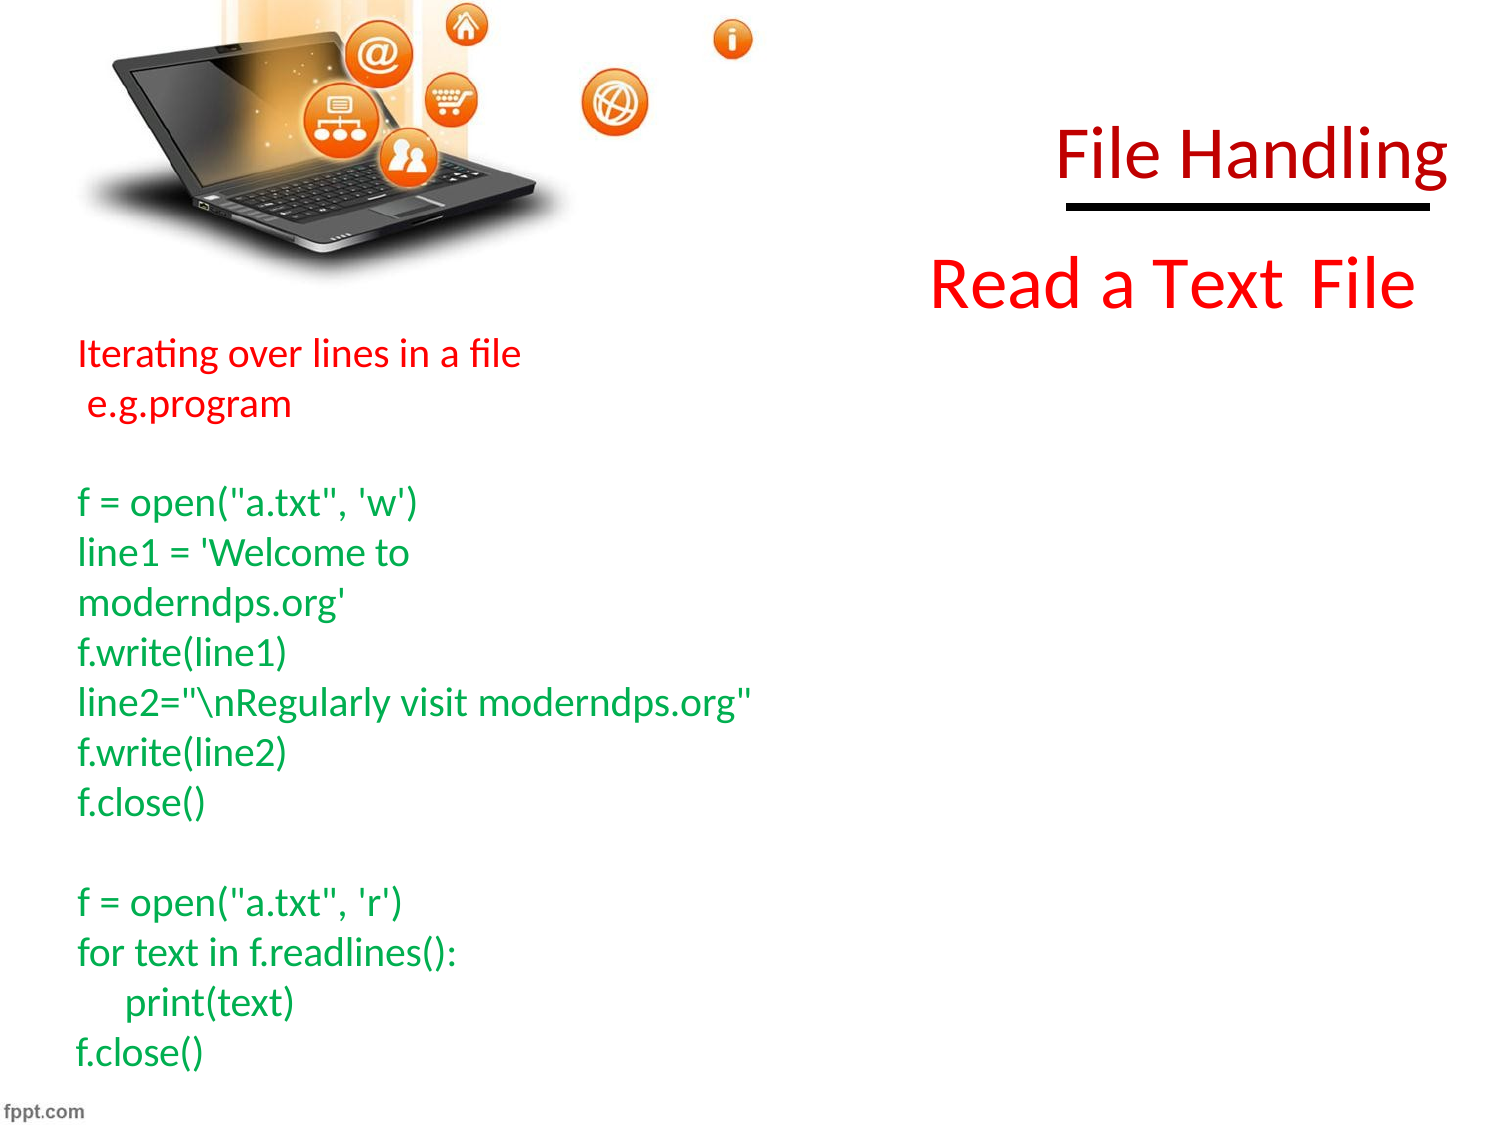

# File Handling

Read a Text	File
Iterating over lines in a file  e.g.program

f = open("a.txt", 'w')
line1 = 'Welcome to moderndps.org'
f.write(line1)
line2="\nRegularly visit moderndps.org"  f.write(line2)
f.close()

f = open("a.txt", 'r')
for text in f.readlines():  print(text)
f.close()